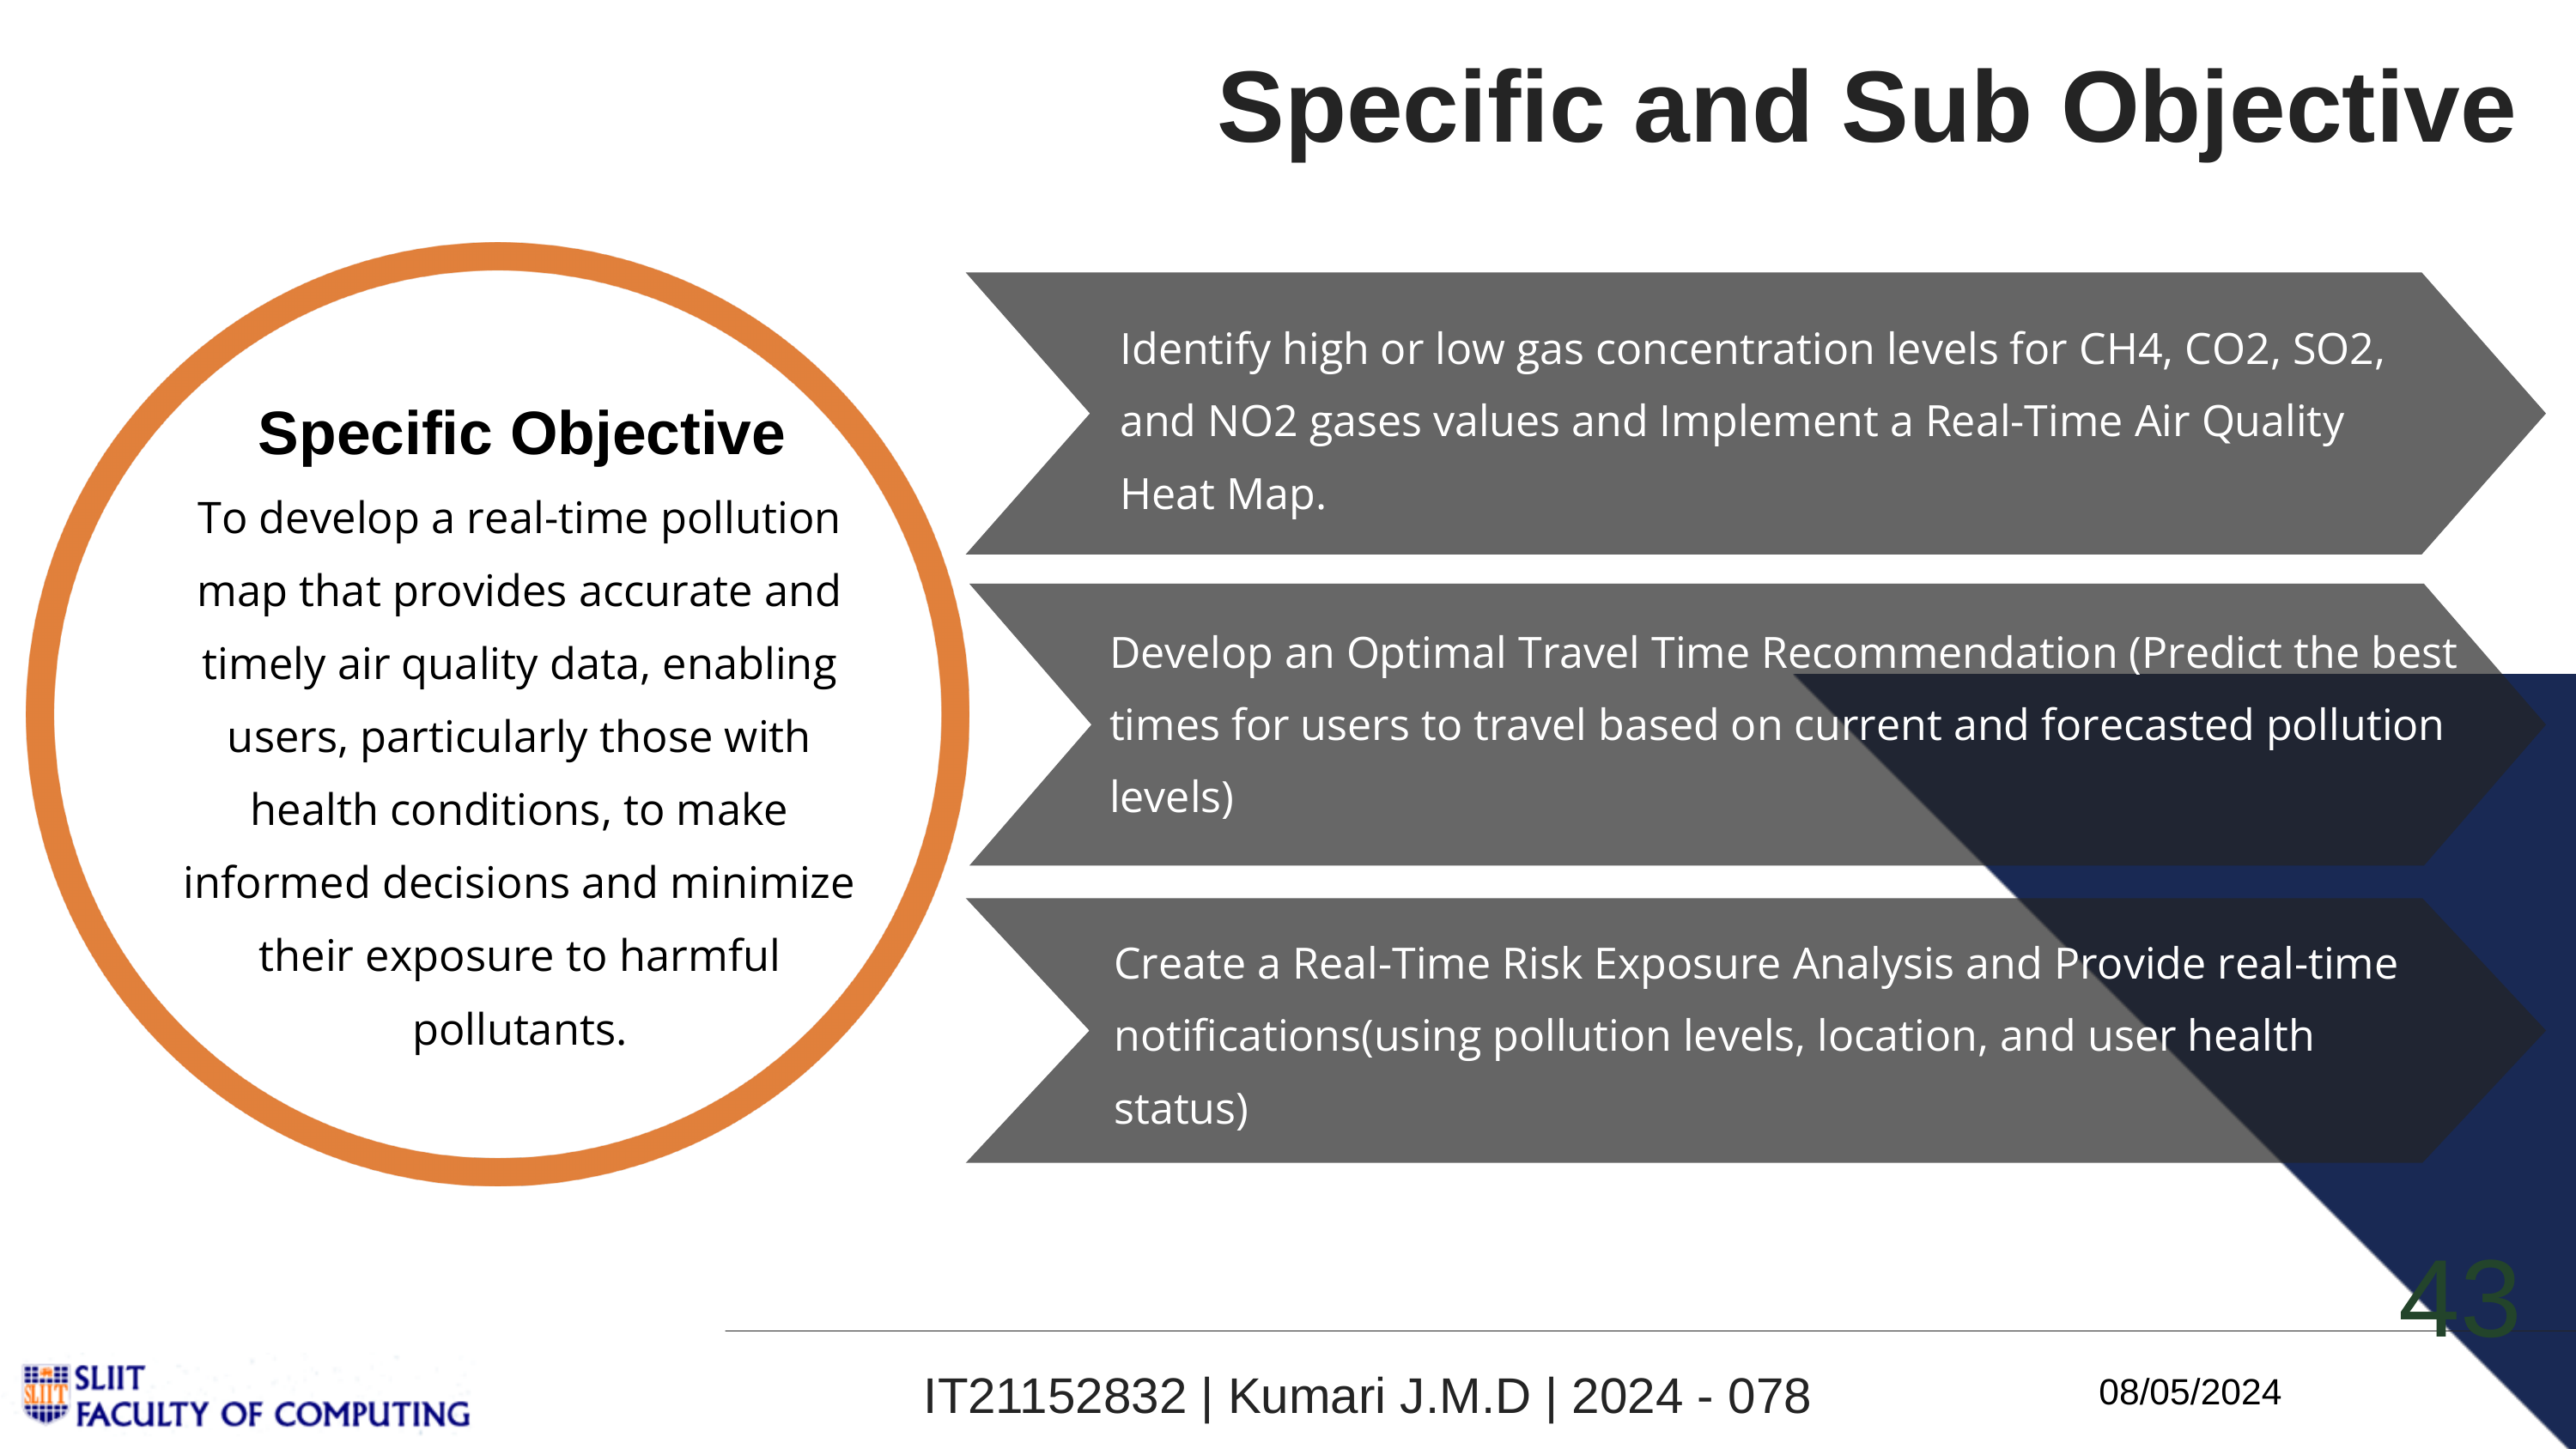

Specific and Sub Objective

Identify high or low gas concentration levels for CH4, CO2, SO2, and NO2 gases values and Implement a Real-Time Air Quality Heat Map.

Specific Objective
To develop a real-time pollution map that provides accurate and timely air quality data, enabling users, particularly those with health conditions, to make informed decisions and minimize their exposure to harmful pollutants.

Develop an Optimal Travel Time Recommendation (Predict the best times for users to travel based on current and forecasted pollution levels)

Create a Real-Time Risk Exposure Analysis and Provide real-time notifications(using pollution levels, location, and user health status)
43

IT21152832 | Kumari J.M.D | 2024 - 078
08/05/2024